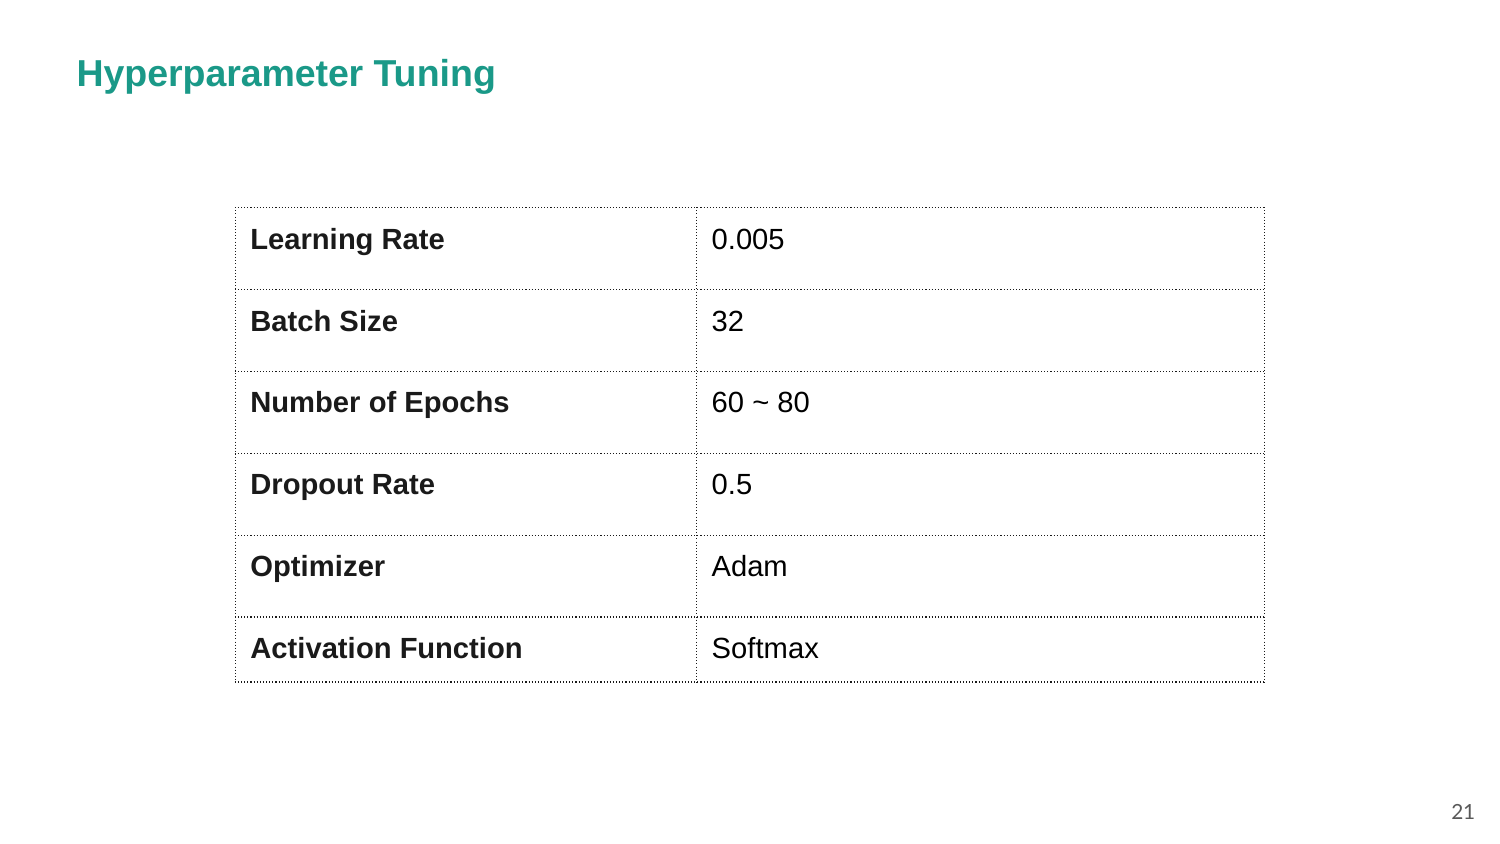

Hyperparameter Tuning
| Learning Rate | 0.005 |
| --- | --- |
| Batch Size | 32 |
| Number of Epochs | 60 ~ 80 |
| Dropout Rate | 0.5 |
| Optimizer | Adam |
| Activation Function | Softmax |
21